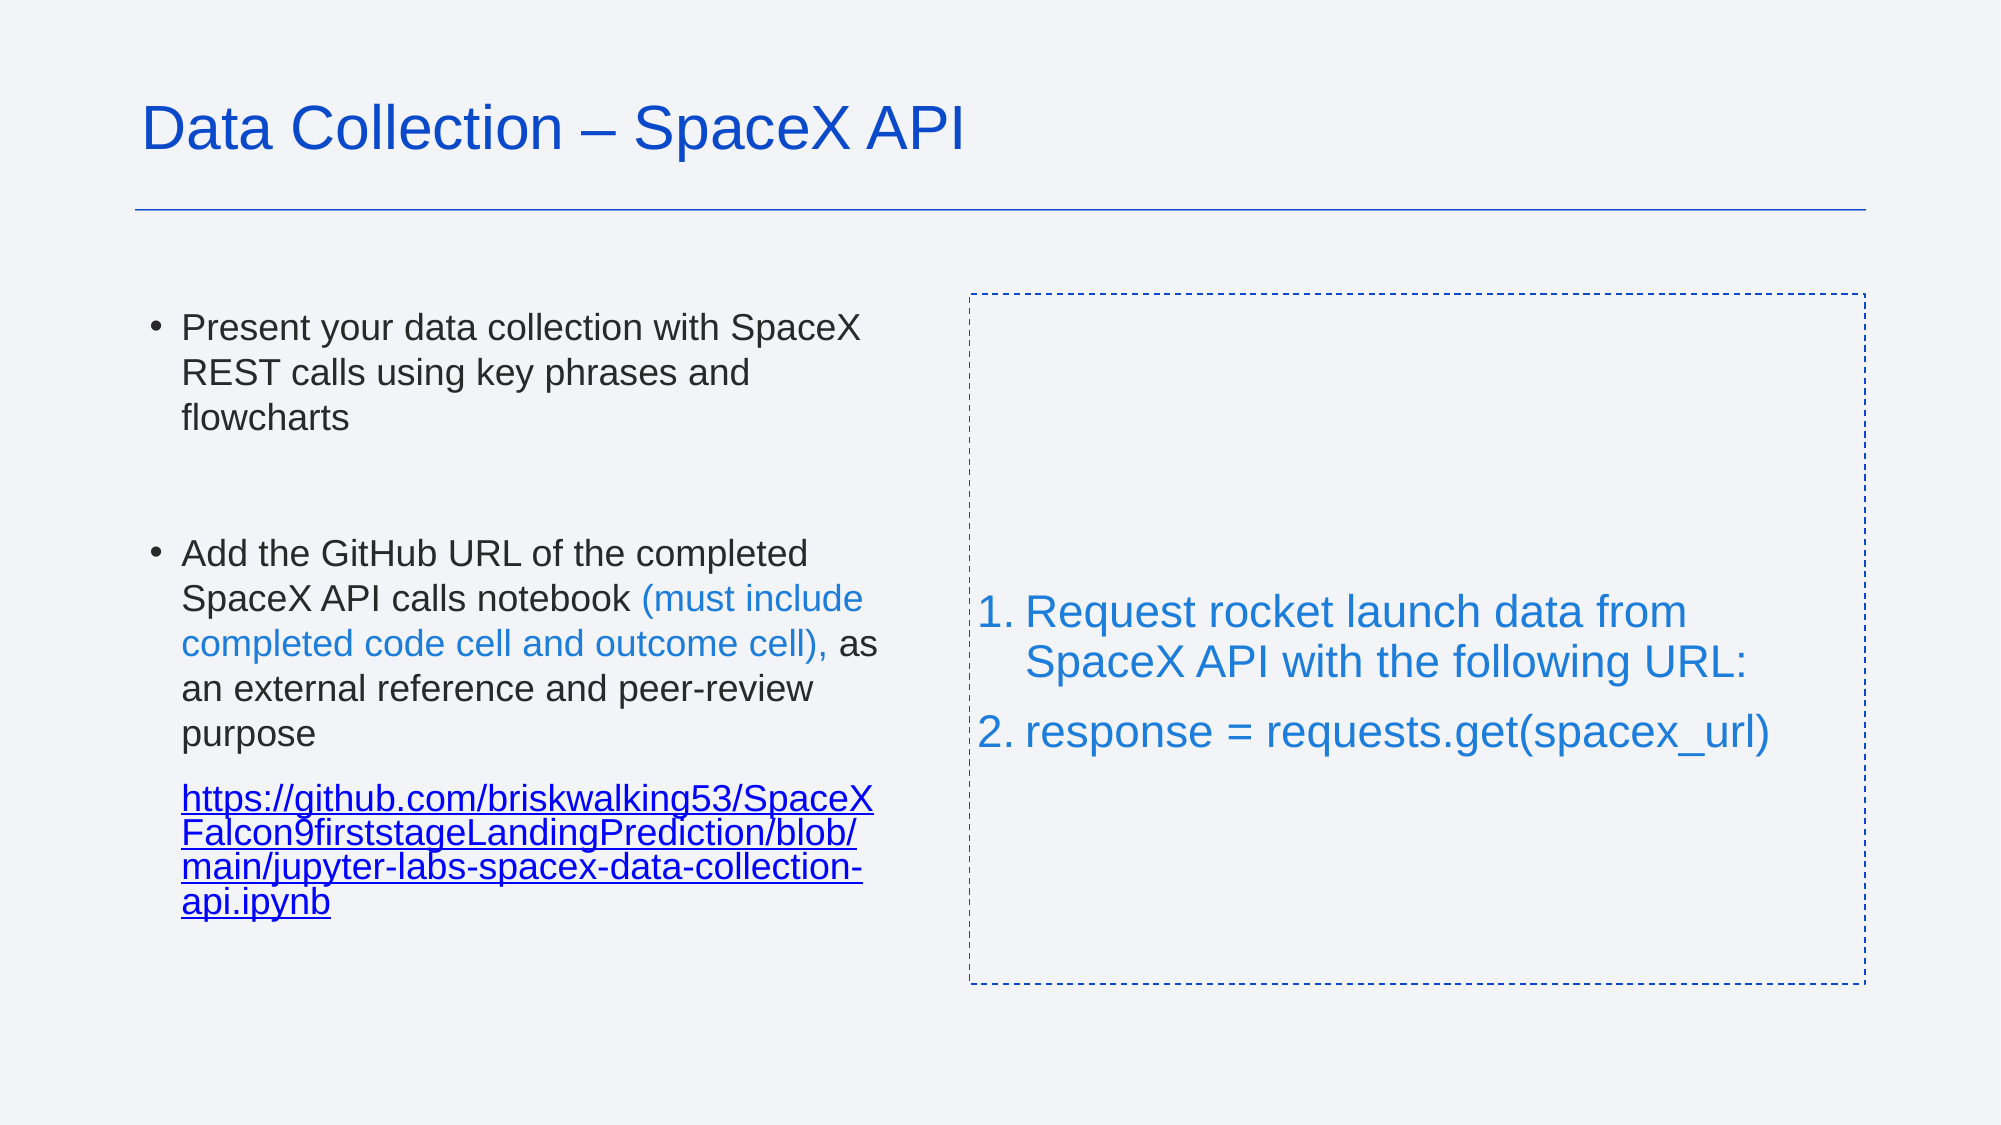

Data Collection – SpaceX API

Request rocket launch data from SpaceX API with the following URL:
response = requests.get(spacex_url)
Present your data collection with SpaceX REST calls using key phrases and flowcharts

Add the GitHub URL of the completed SpaceX API calls notebook (must include completed code cell and outcome cell), as an external reference and peer-review purpose
https://github.com/briskwalking53/SpaceXFalcon9firststageLandingPrediction/blob/main/jupyter-labs-spacex-data-collection-api.ipynb
8